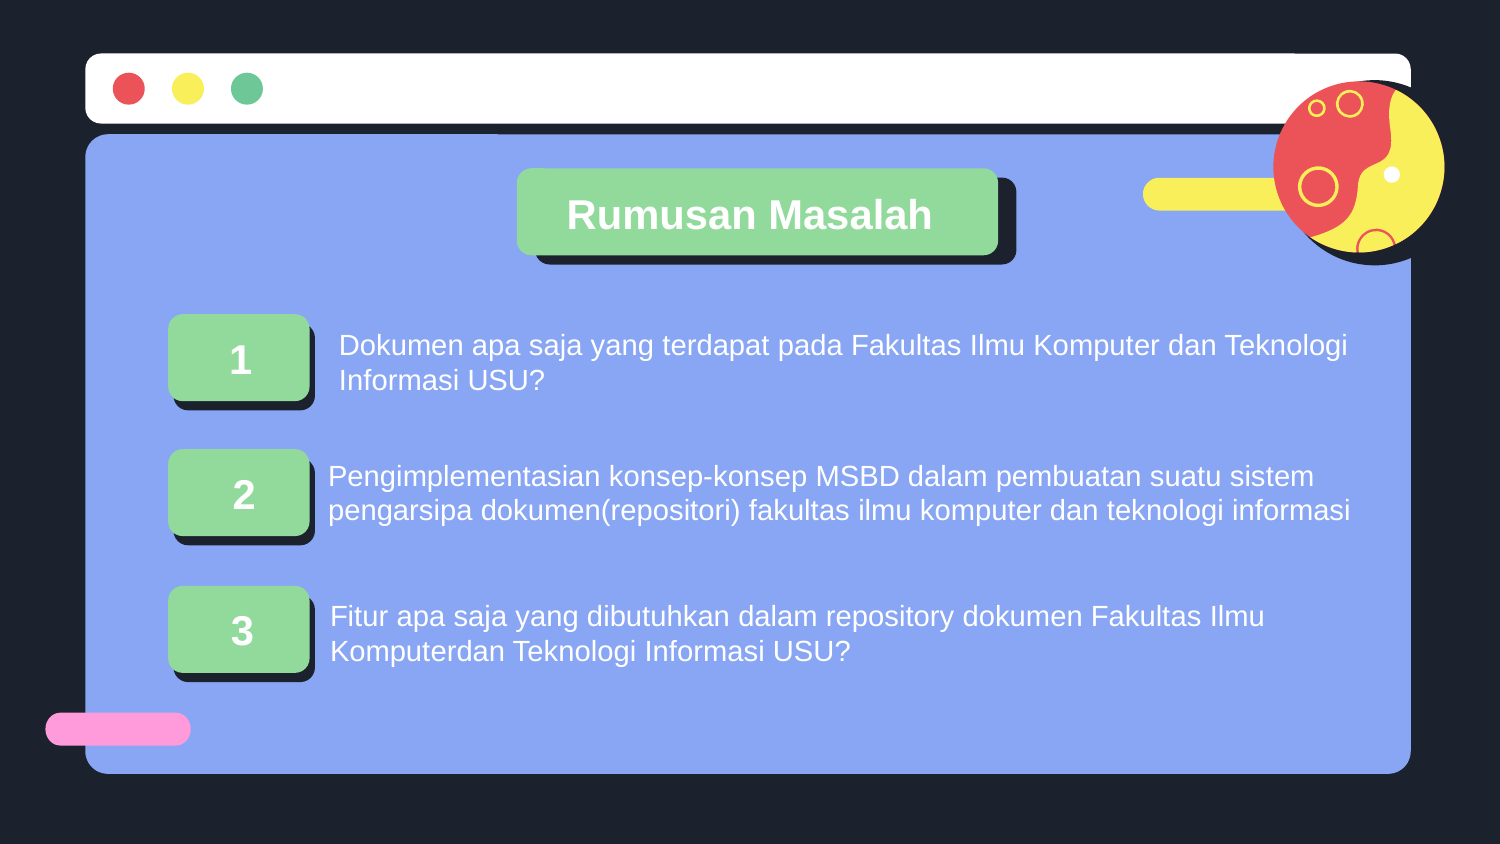

# Rumusan Masalah

Dokumen apa saja yang terdapat pada Fakultas Ilmu Komputer dan Teknologi
Informasi USU?

1
Pengimplementasian konsep-konsep MSBD dalam pembuatan suatu sistem pengarsipa dokumen(repositori) fakultas ilmu komputer dan teknologi informasi

2
Fitur apa saja yang dibutuhkan dalam repository dokumen Fakultas Ilmu Komputerdan Teknologi Informasi USU?

3